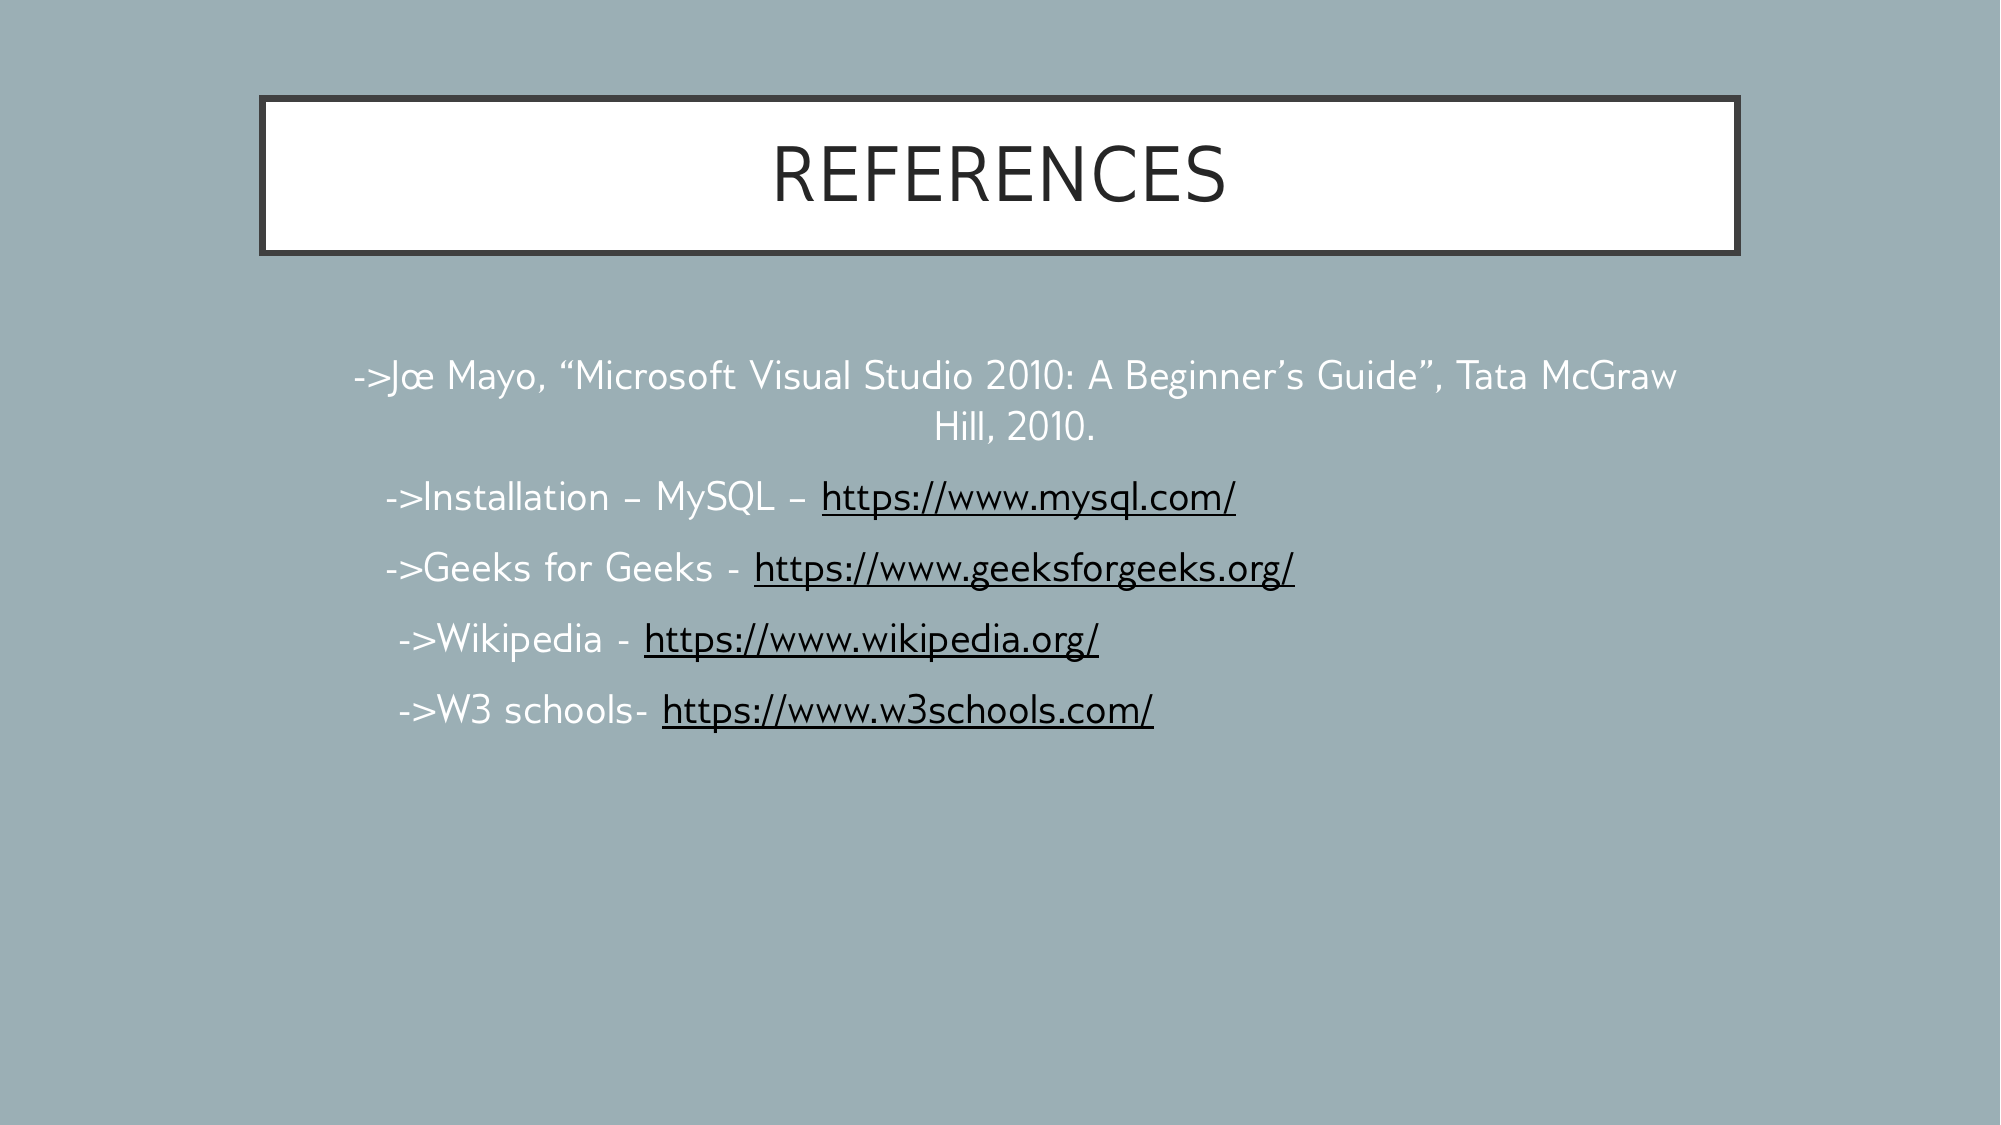

# REFERENCES
->Joe Mayo, “Microsoft Visual Studio 2010: A Beginner’s Guide”, Tata McGraw Hill, 2010.
   ->Installation – MySQL – https://www.mysql.com/
   ->Geeks for Geeks - https://www.geeksforgeeks.org/
    ->Wikipedia - https://www.wikipedia.org/
    ->W3 schools- https://www.w3schools.com/